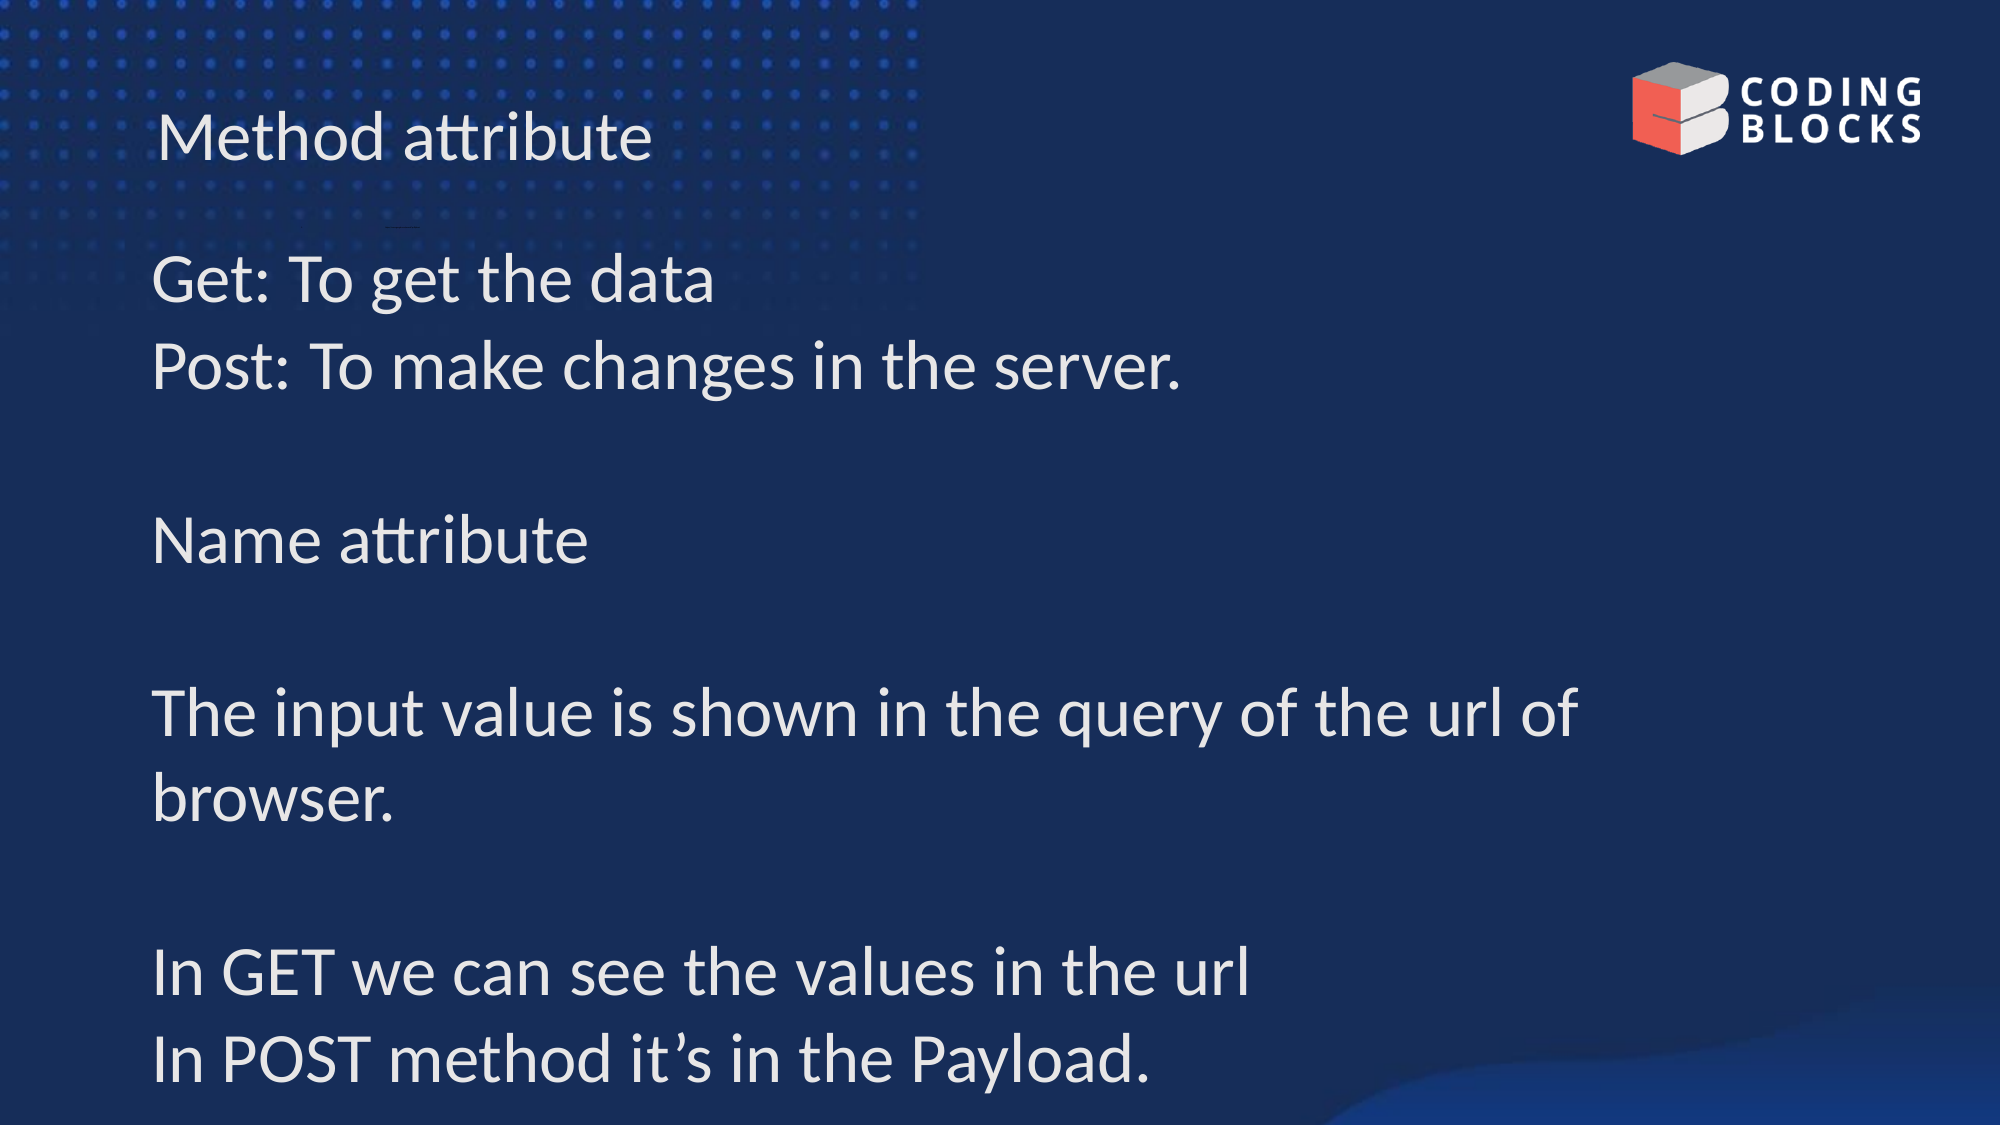

# Method attribute
https://www.google.com/search?q=flipkart
Get: To get the data
Post: To make changes in the server.

Name attribute

The input value is shown in the query of the url of browser.

In GET we can see the values in the url
In POST method it’s in the Payload.